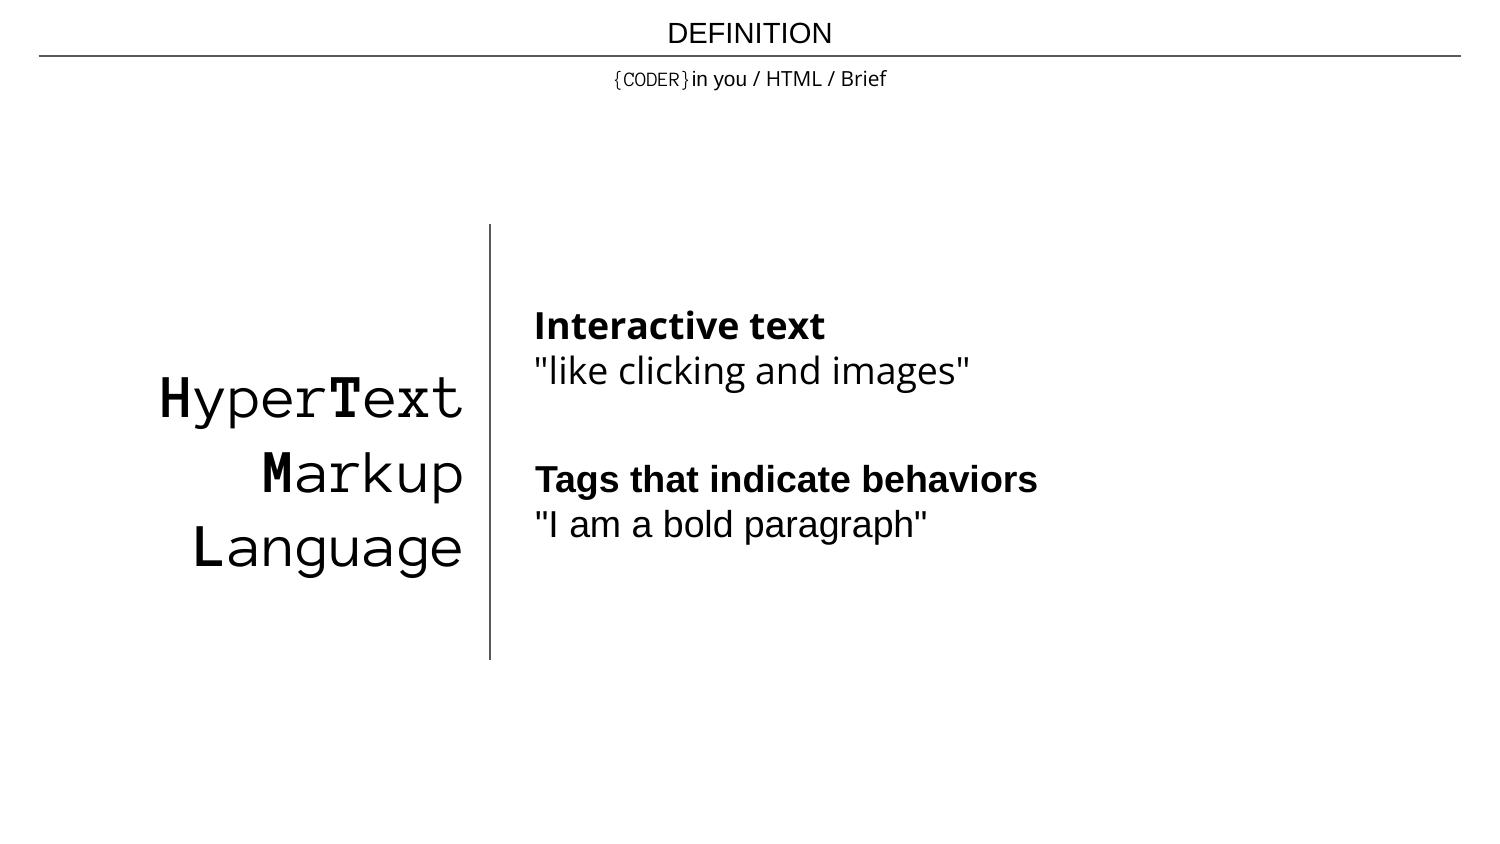

DEFINITION
{CODER}in you / HTML / Brief
HyperText
Markup
Language
Interactive text
"like clicking and images"
Tags that indicate behaviors
"I am a bold paragraph"